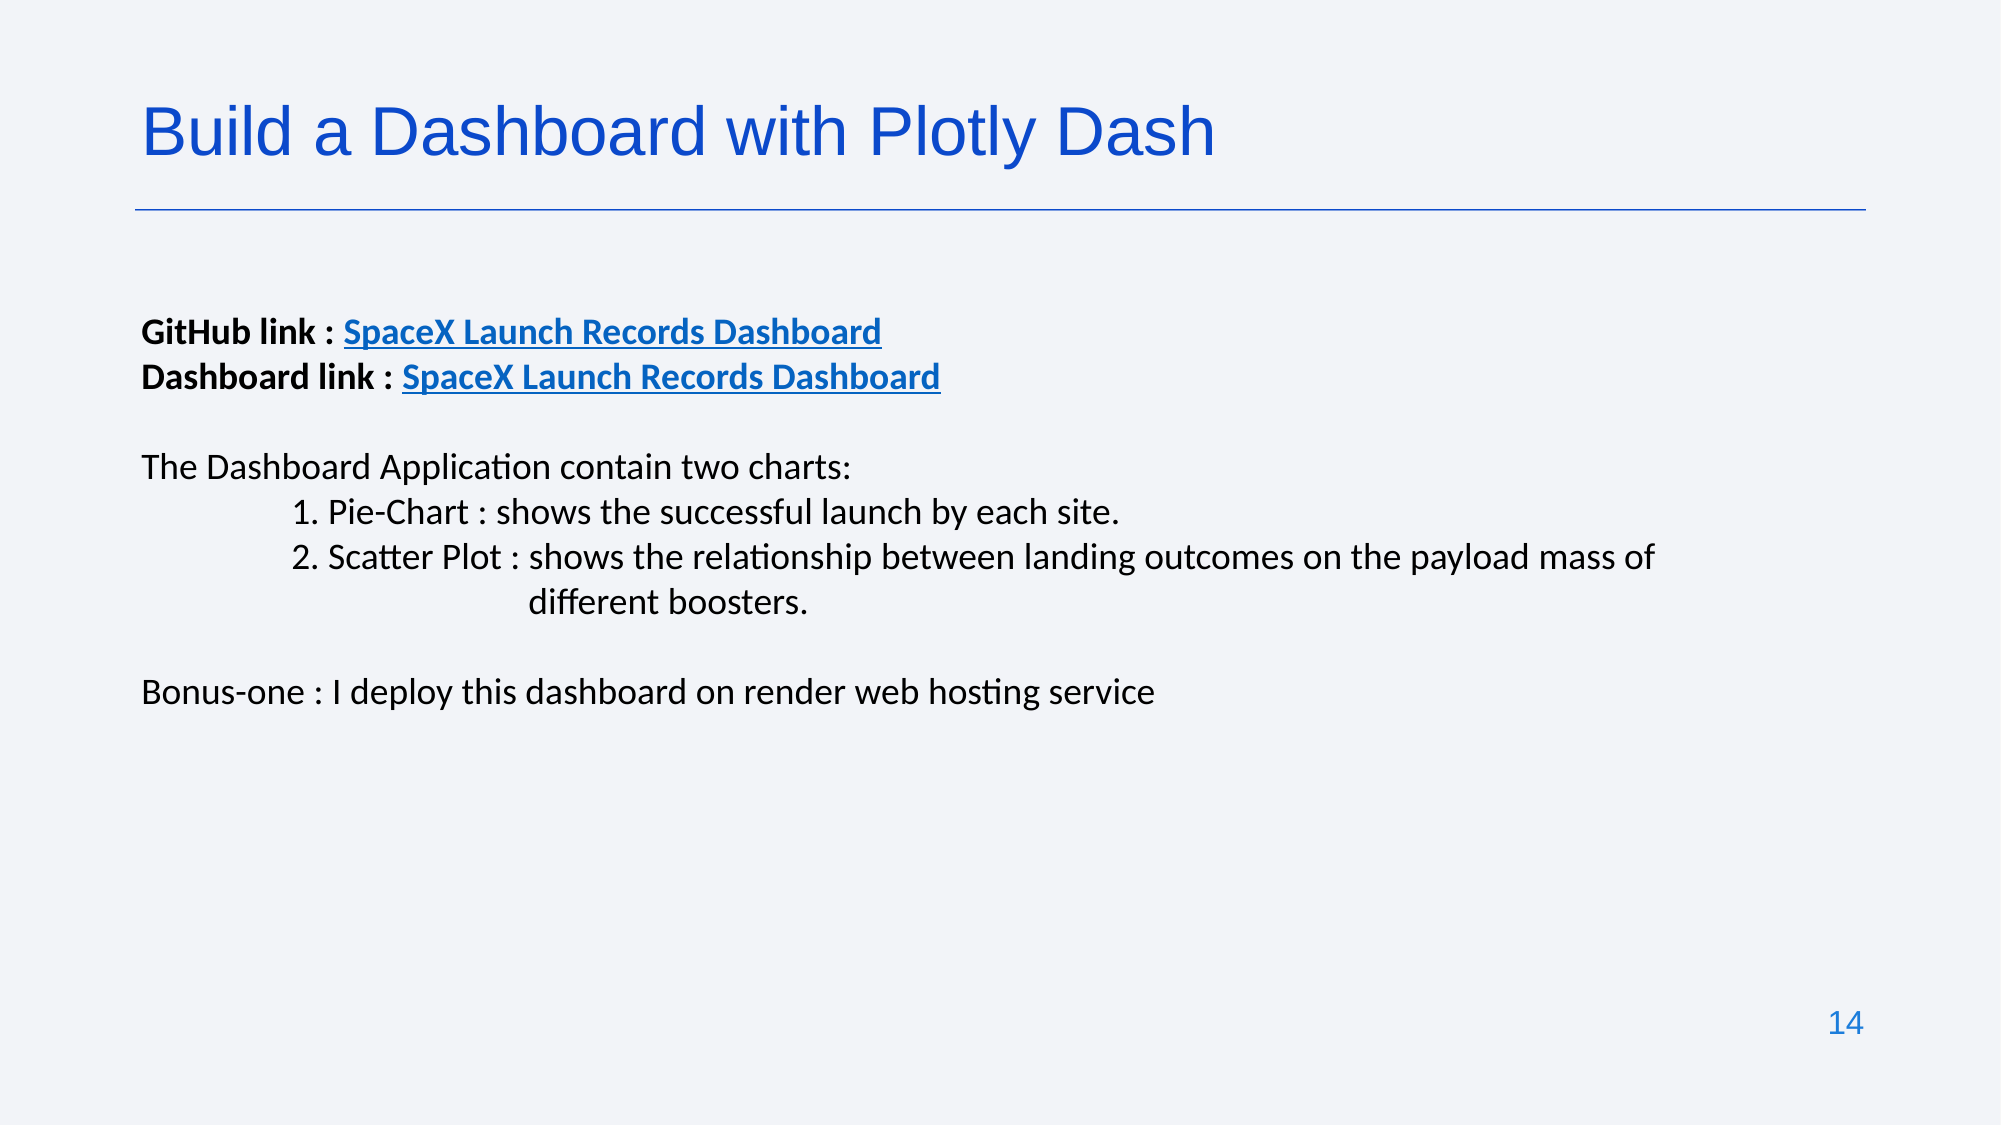

Build a Dashboard with Plotly Dash
GitHub link : SpaceX Launch Records Dashboard
Dashboard link : SpaceX Launch Records Dashboard

The Dashboard Application contain two charts:
	1. Pie-Chart : shows the successful launch by each site.
	2. Scatter Plot : shows the relationship between landing outcomes on the payload mass of 	                            different boosters.

Bonus-one : I deploy this dashboard on render web hosting service
14